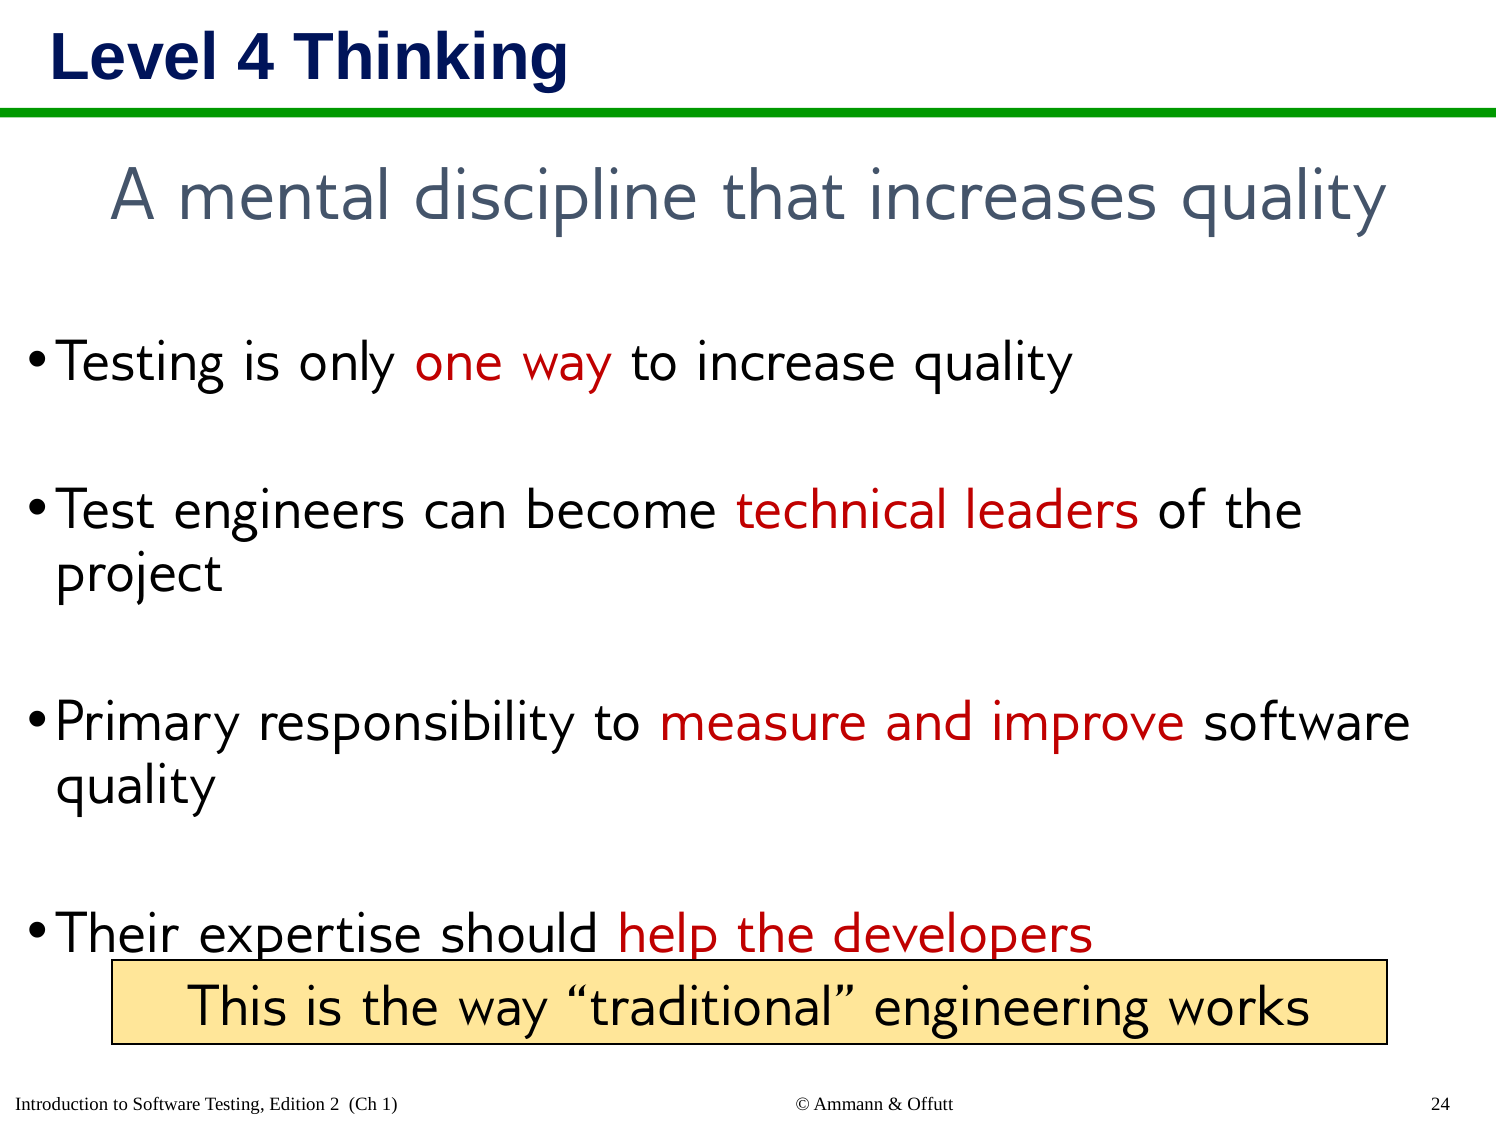

# Level 4 Thinking
A mental discipline that increases quality

Testing is only one way to increase quality

Test engineers can become technical leaders of the project

Primary responsibility to measure and improve software quality

Their expertise should help the developers
This is the way “traditional” engineering works
24
Introduction to Software Testing, Edition 2  (Ch 1)
© Ammann & Offutt